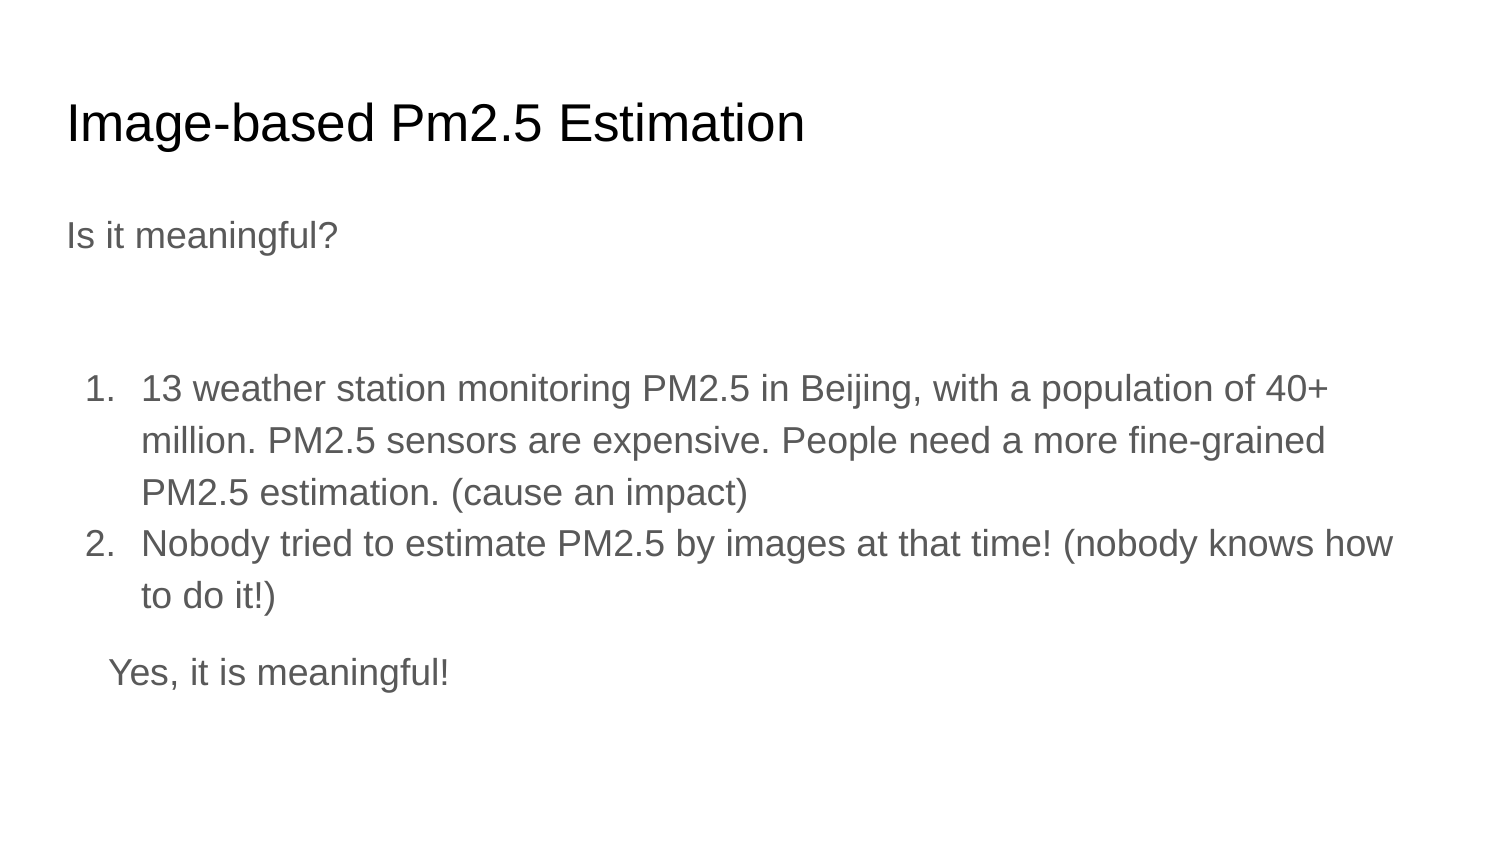

# Image-based Pm2.5 Estimation
Is it meaningful?

13 weather station monitoring PM2.5 in Beijing, with a population of 40+ million. PM2.5 sensors are expensive. People need a more fine-grained PM2.5 estimation. (cause an impact)
Nobody tried to estimate PM2.5 by images at that time! (nobody knows how to do it!)
    Yes, it is meaningful!